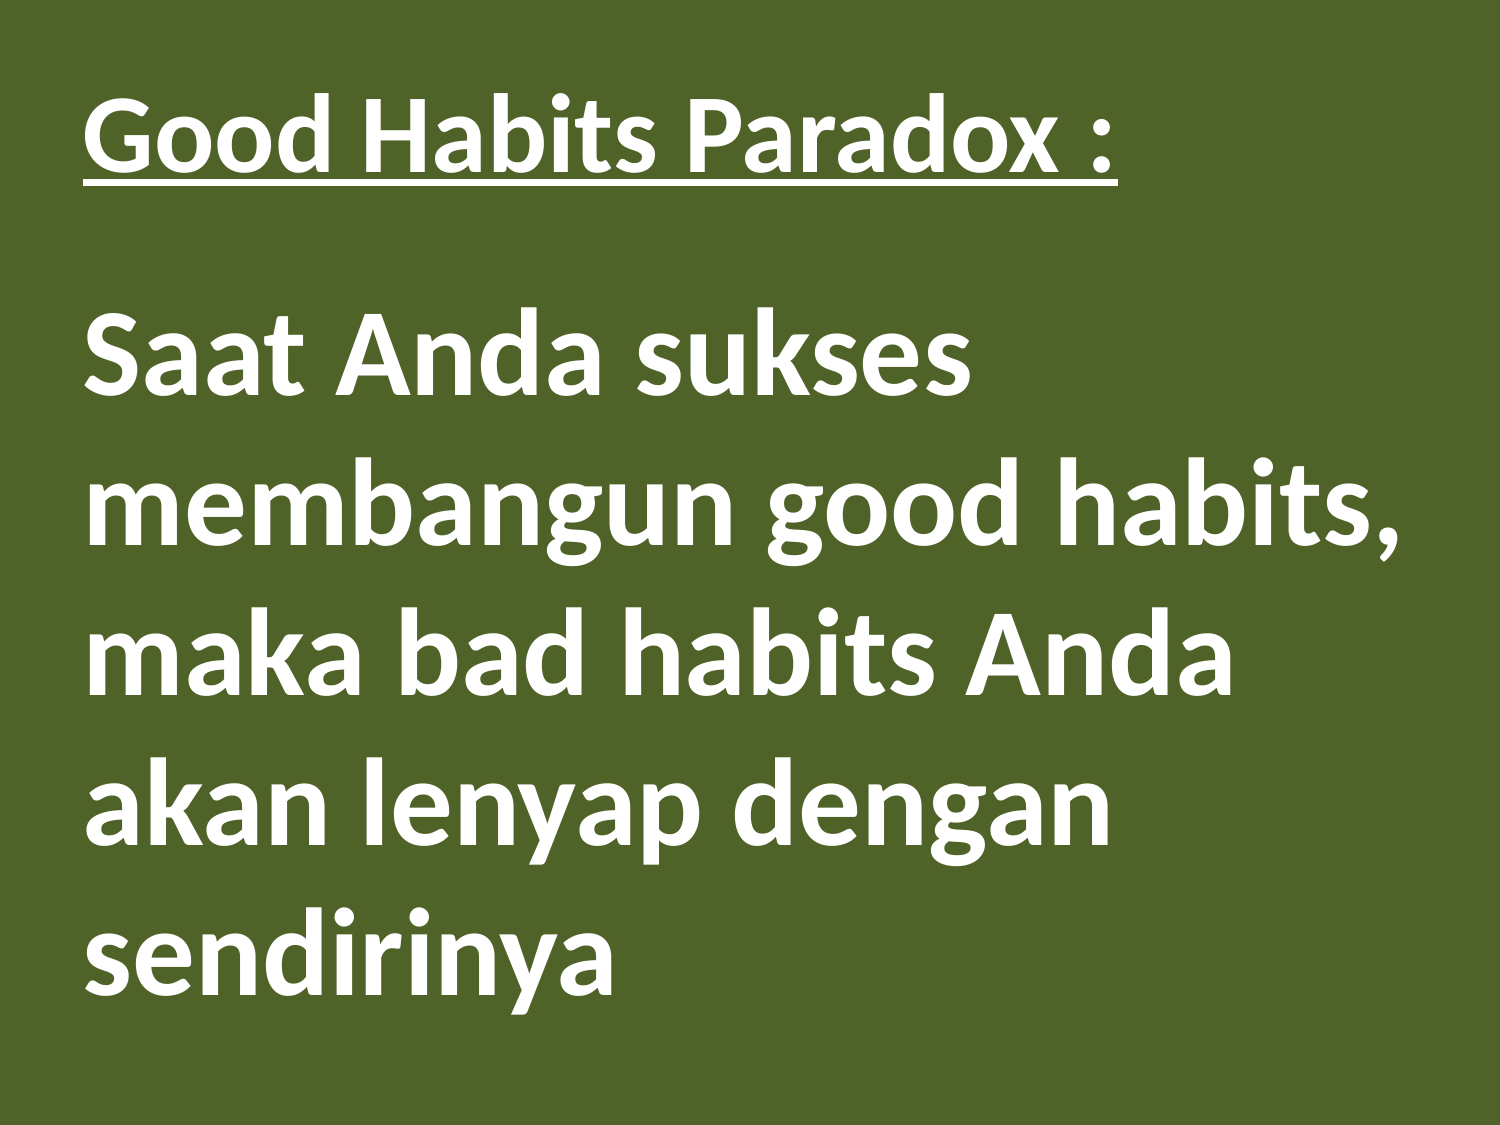

Good Habits Paradox :
Saat Anda sukses membangun good habits, maka bad habits Anda akan lenyap dengan sendirinya